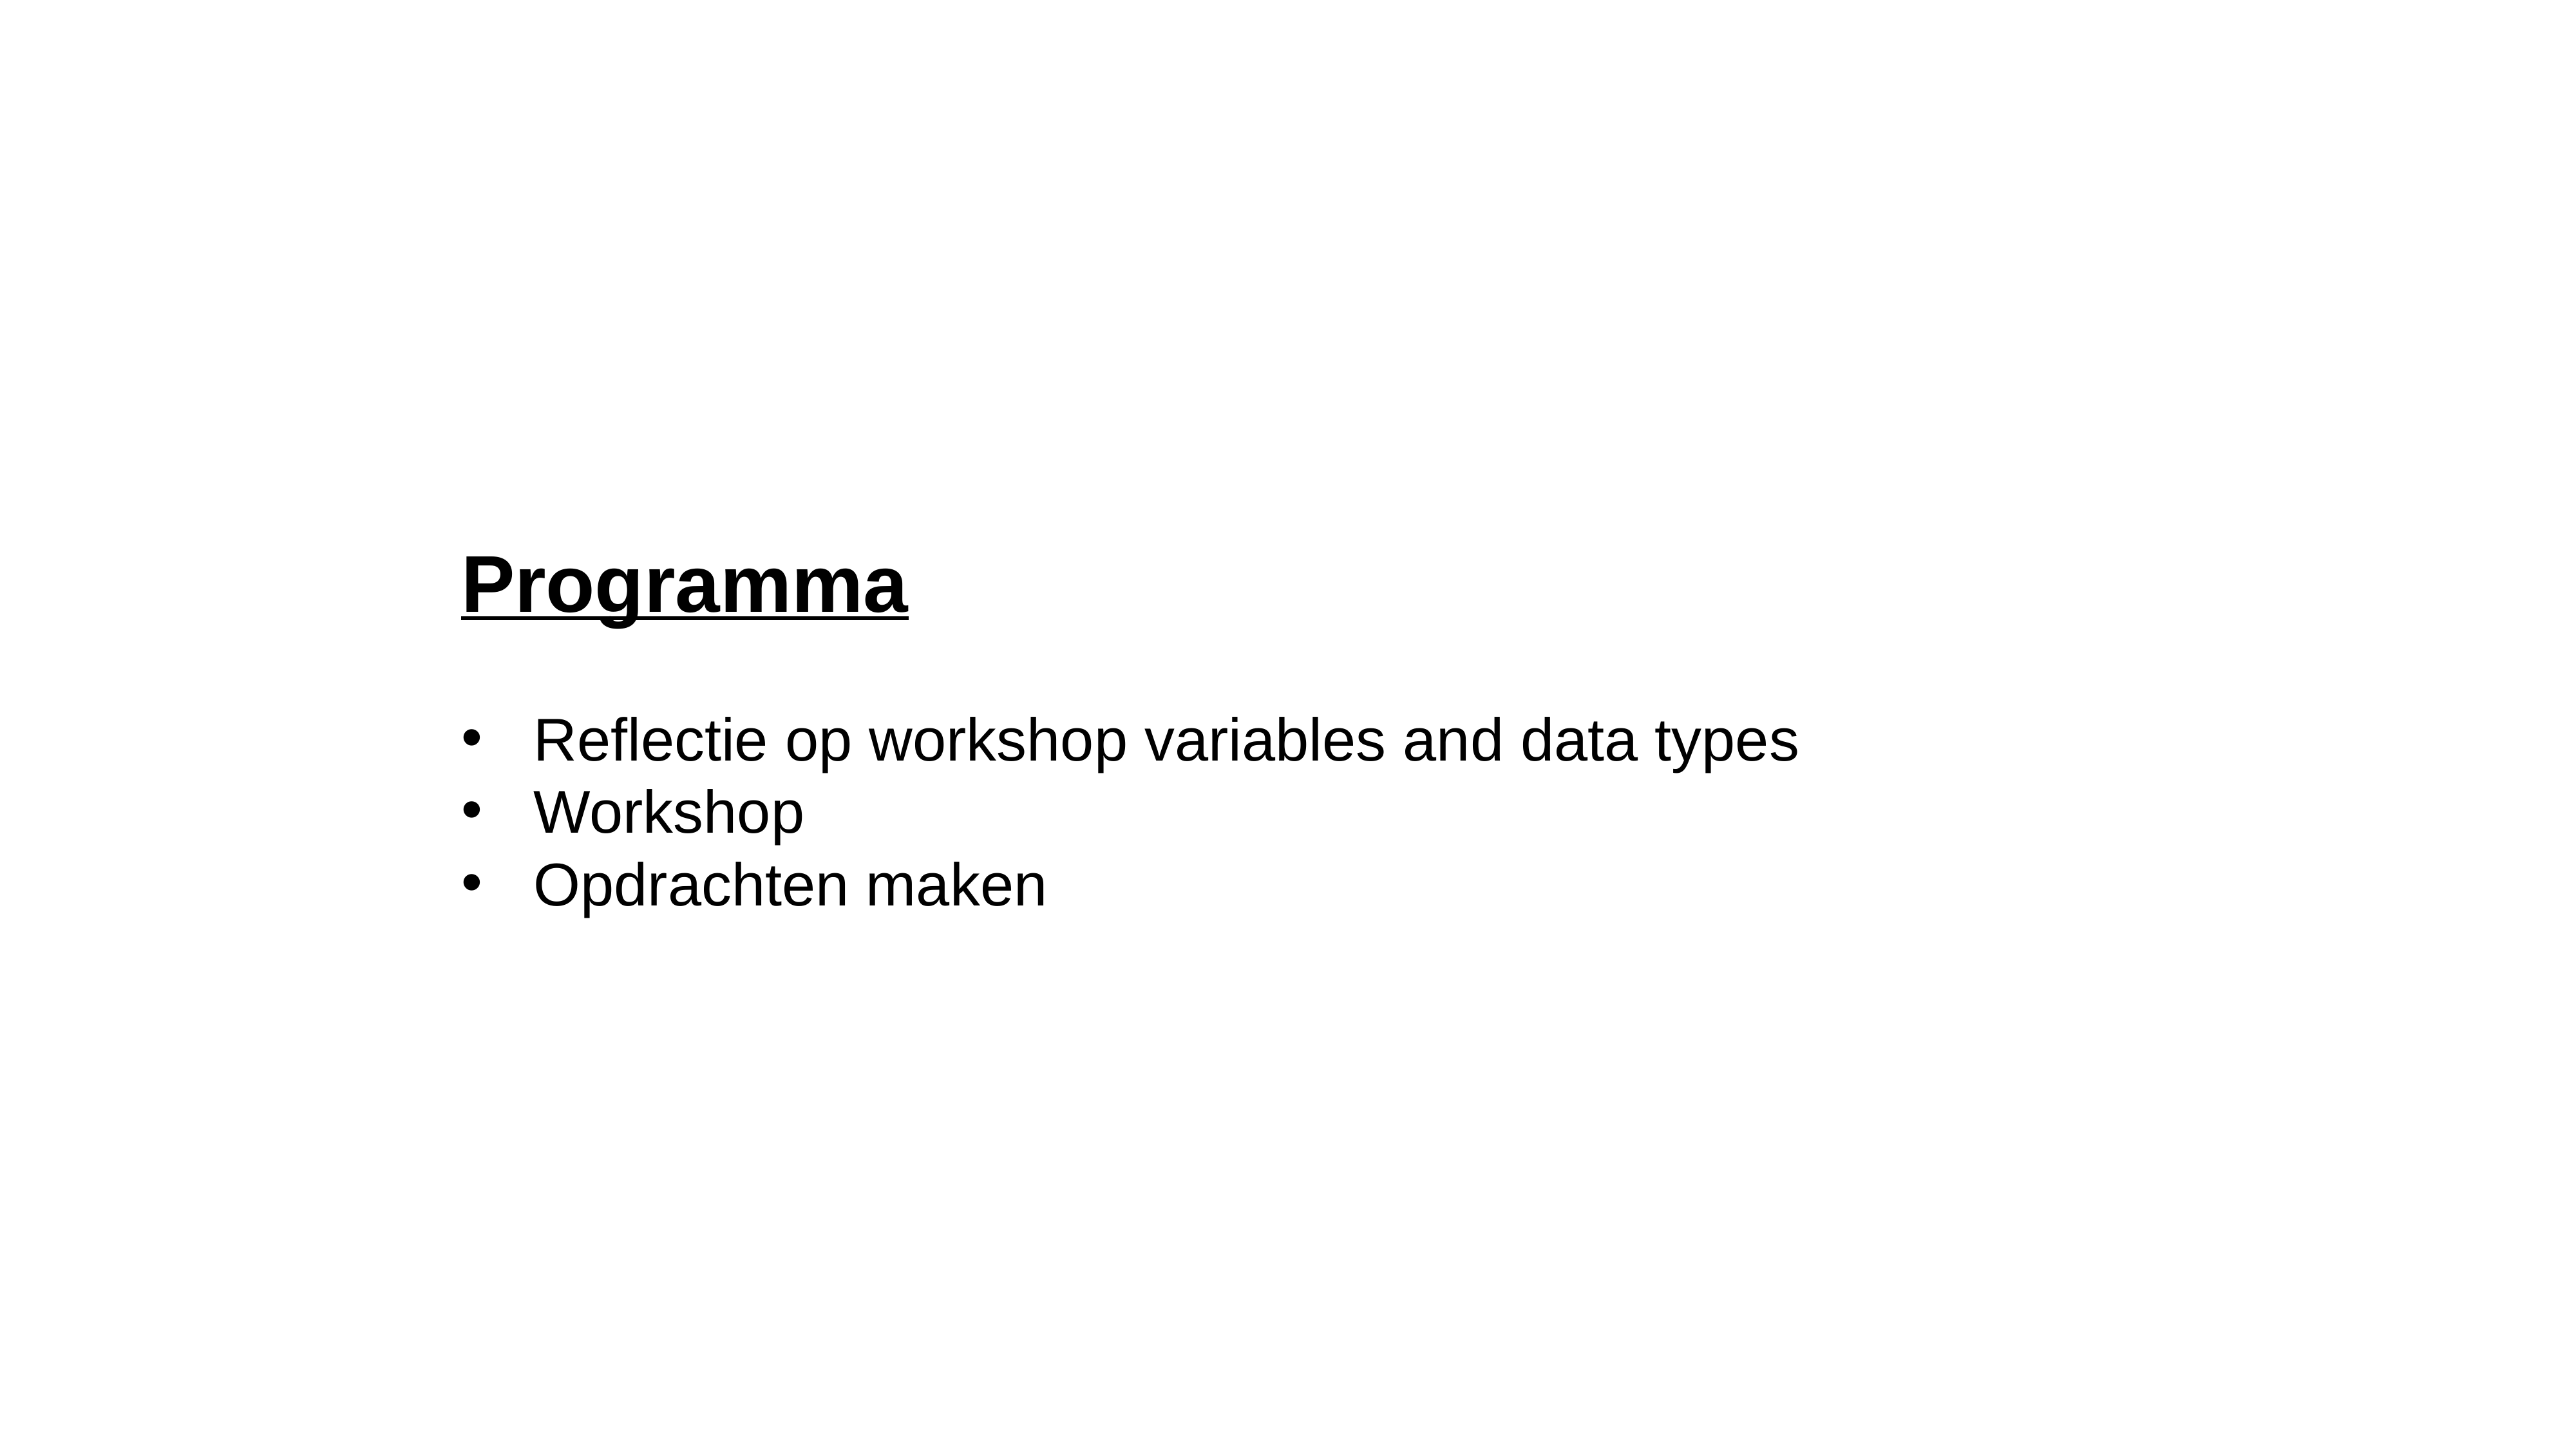

Programma

Reflectie op workshop variables and data types
Workshop
Opdrachten maken